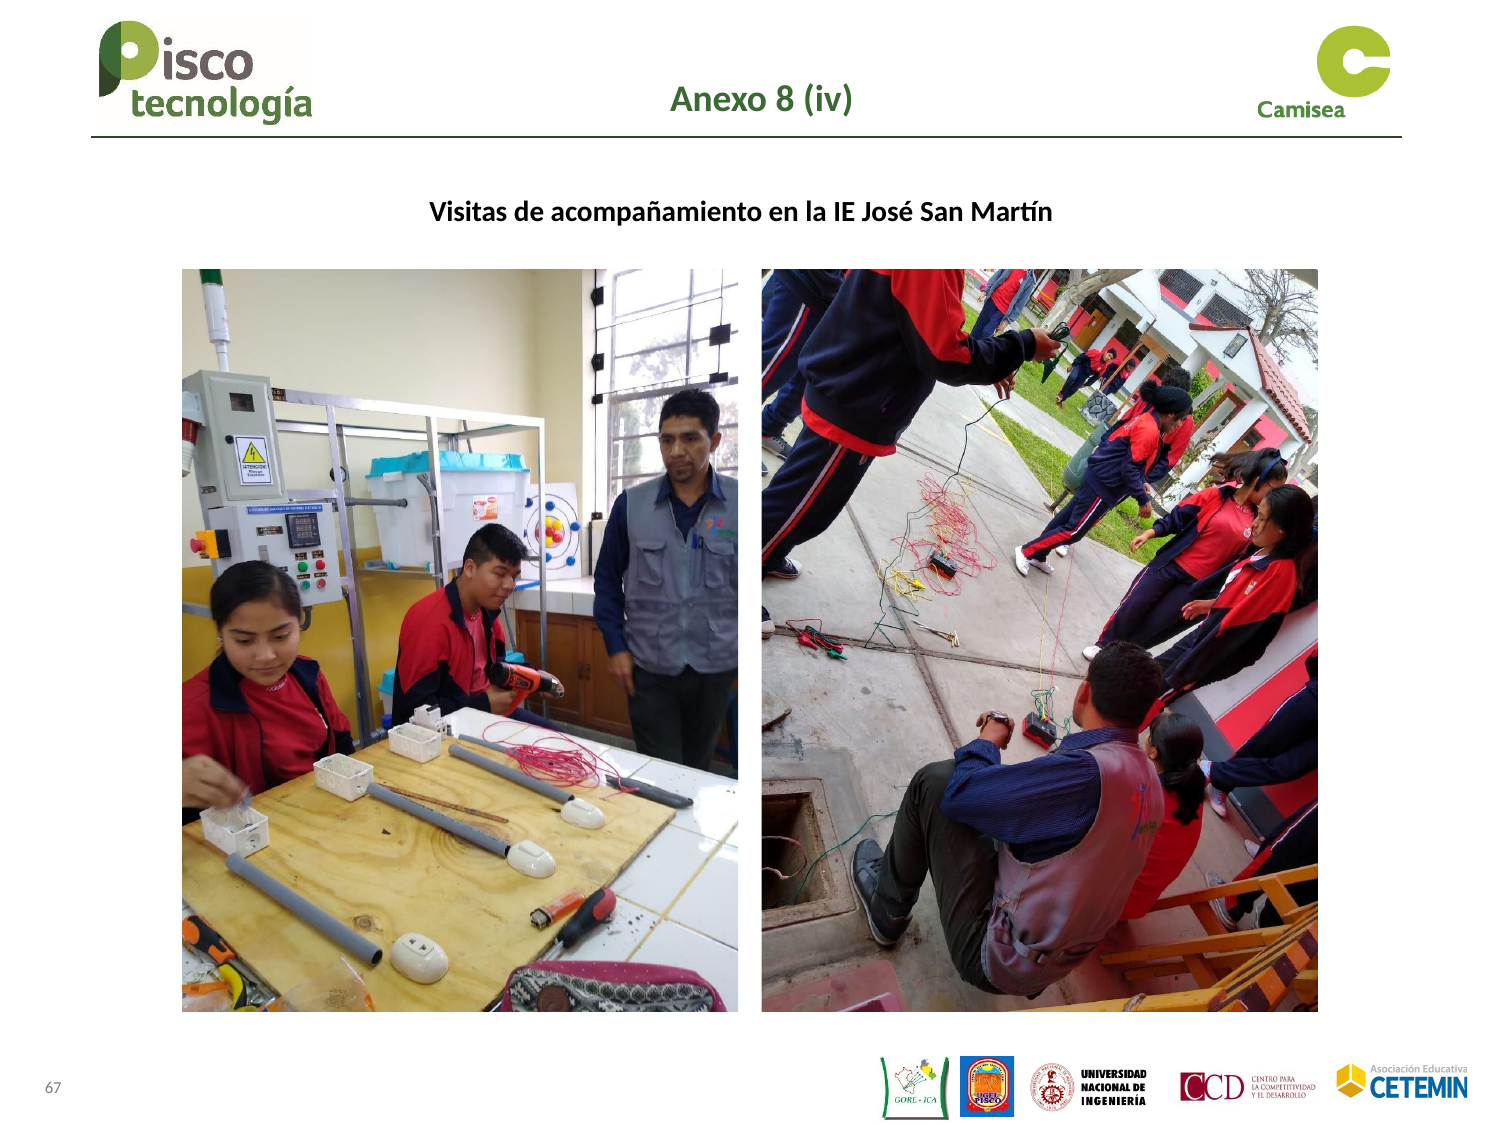

Anexo 8 (iv)

Visitas de acompañamiento en la IE José San Martín

67